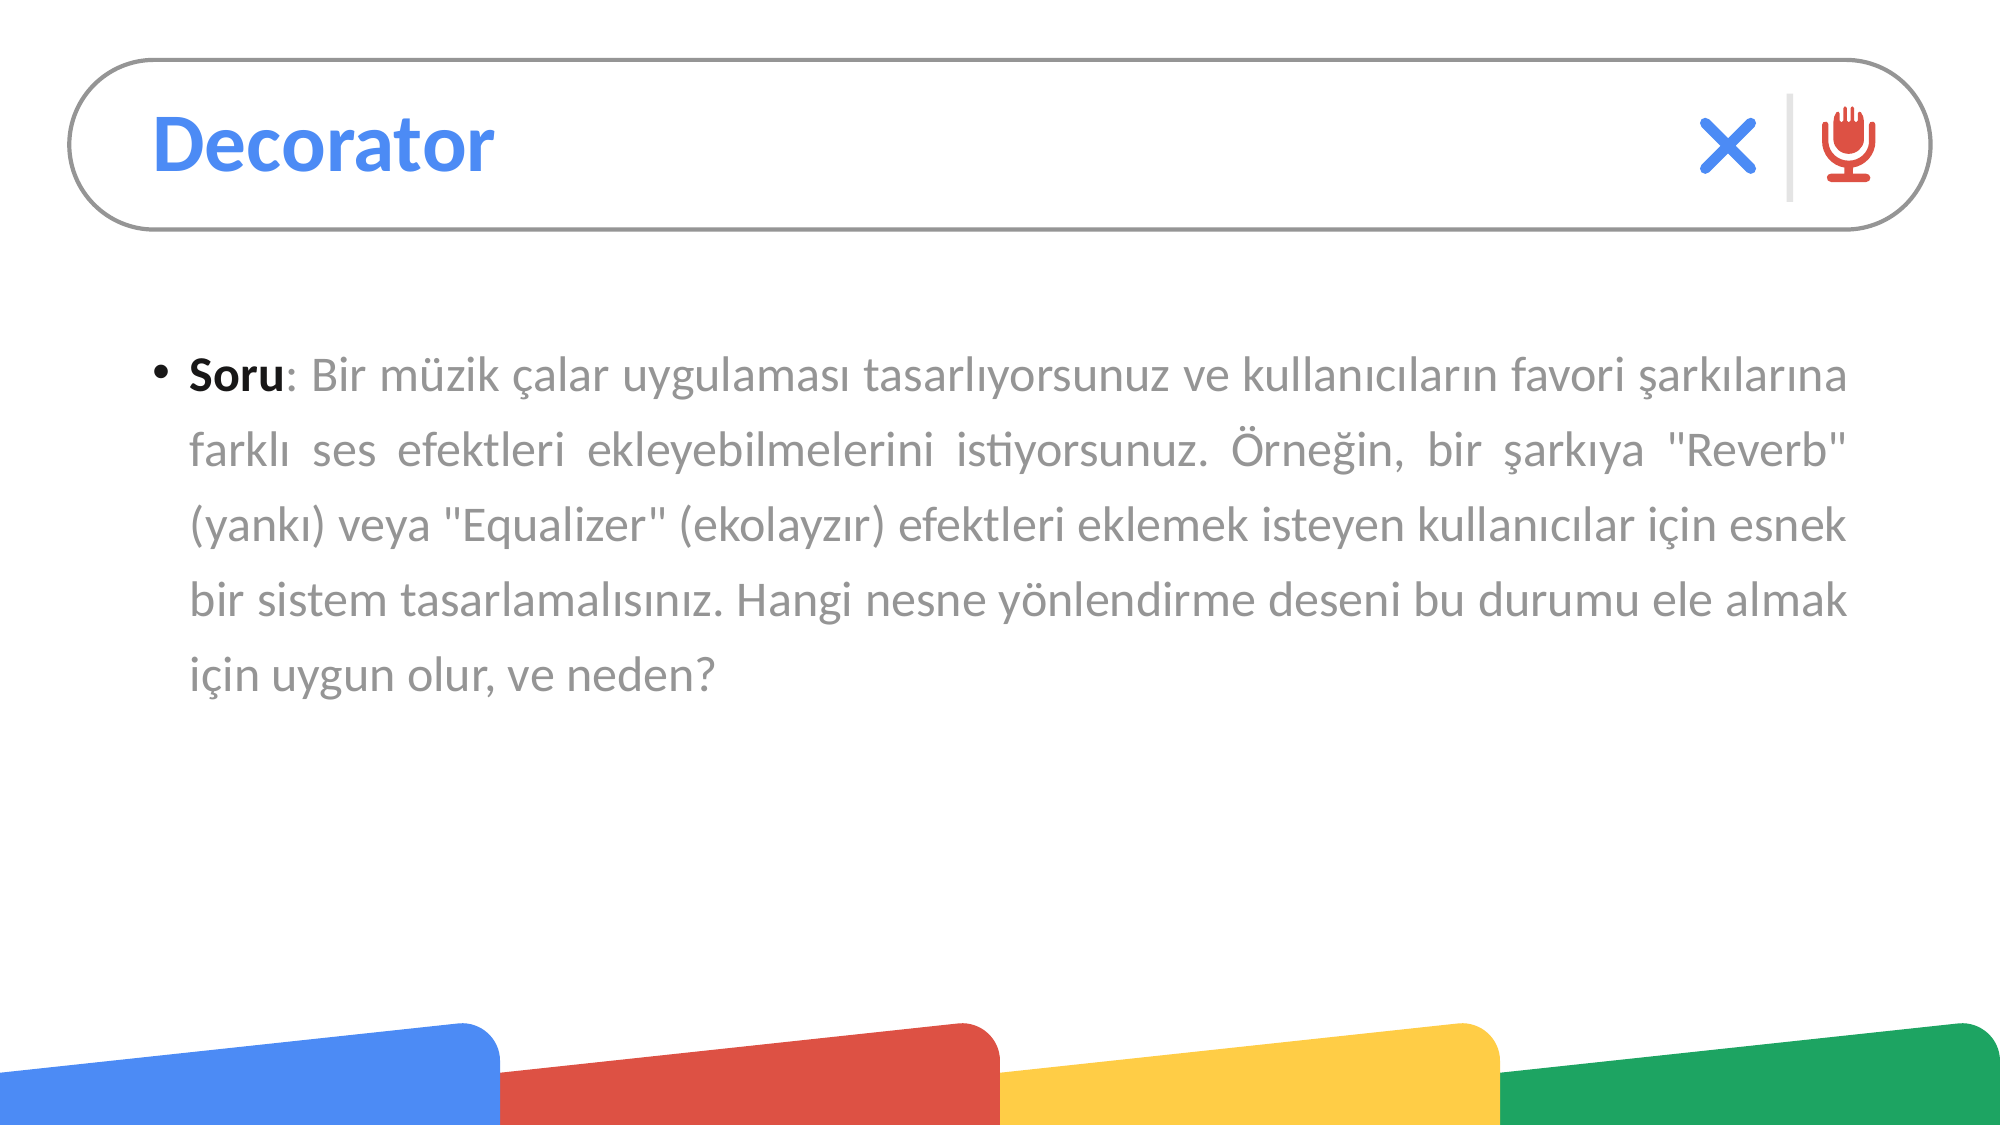

# Decorator

Soru: Bir müzik çalar uygulaması tasarlıyorsunuz ve kullanıcıların favori şarkılarına farklı ses efektleri ekleyebilmelerini istiyorsunuz. Örneğin, bir şarkıya "Reverb" (yankı) veya "Equalizer" (ekolayzır) efektleri eklemek isteyen kullanıcılar için esnek bir sistem tasarlamalısınız. Hangi nesne yönlendirme deseni bu durumu ele almak için uygun olur, ve neden?